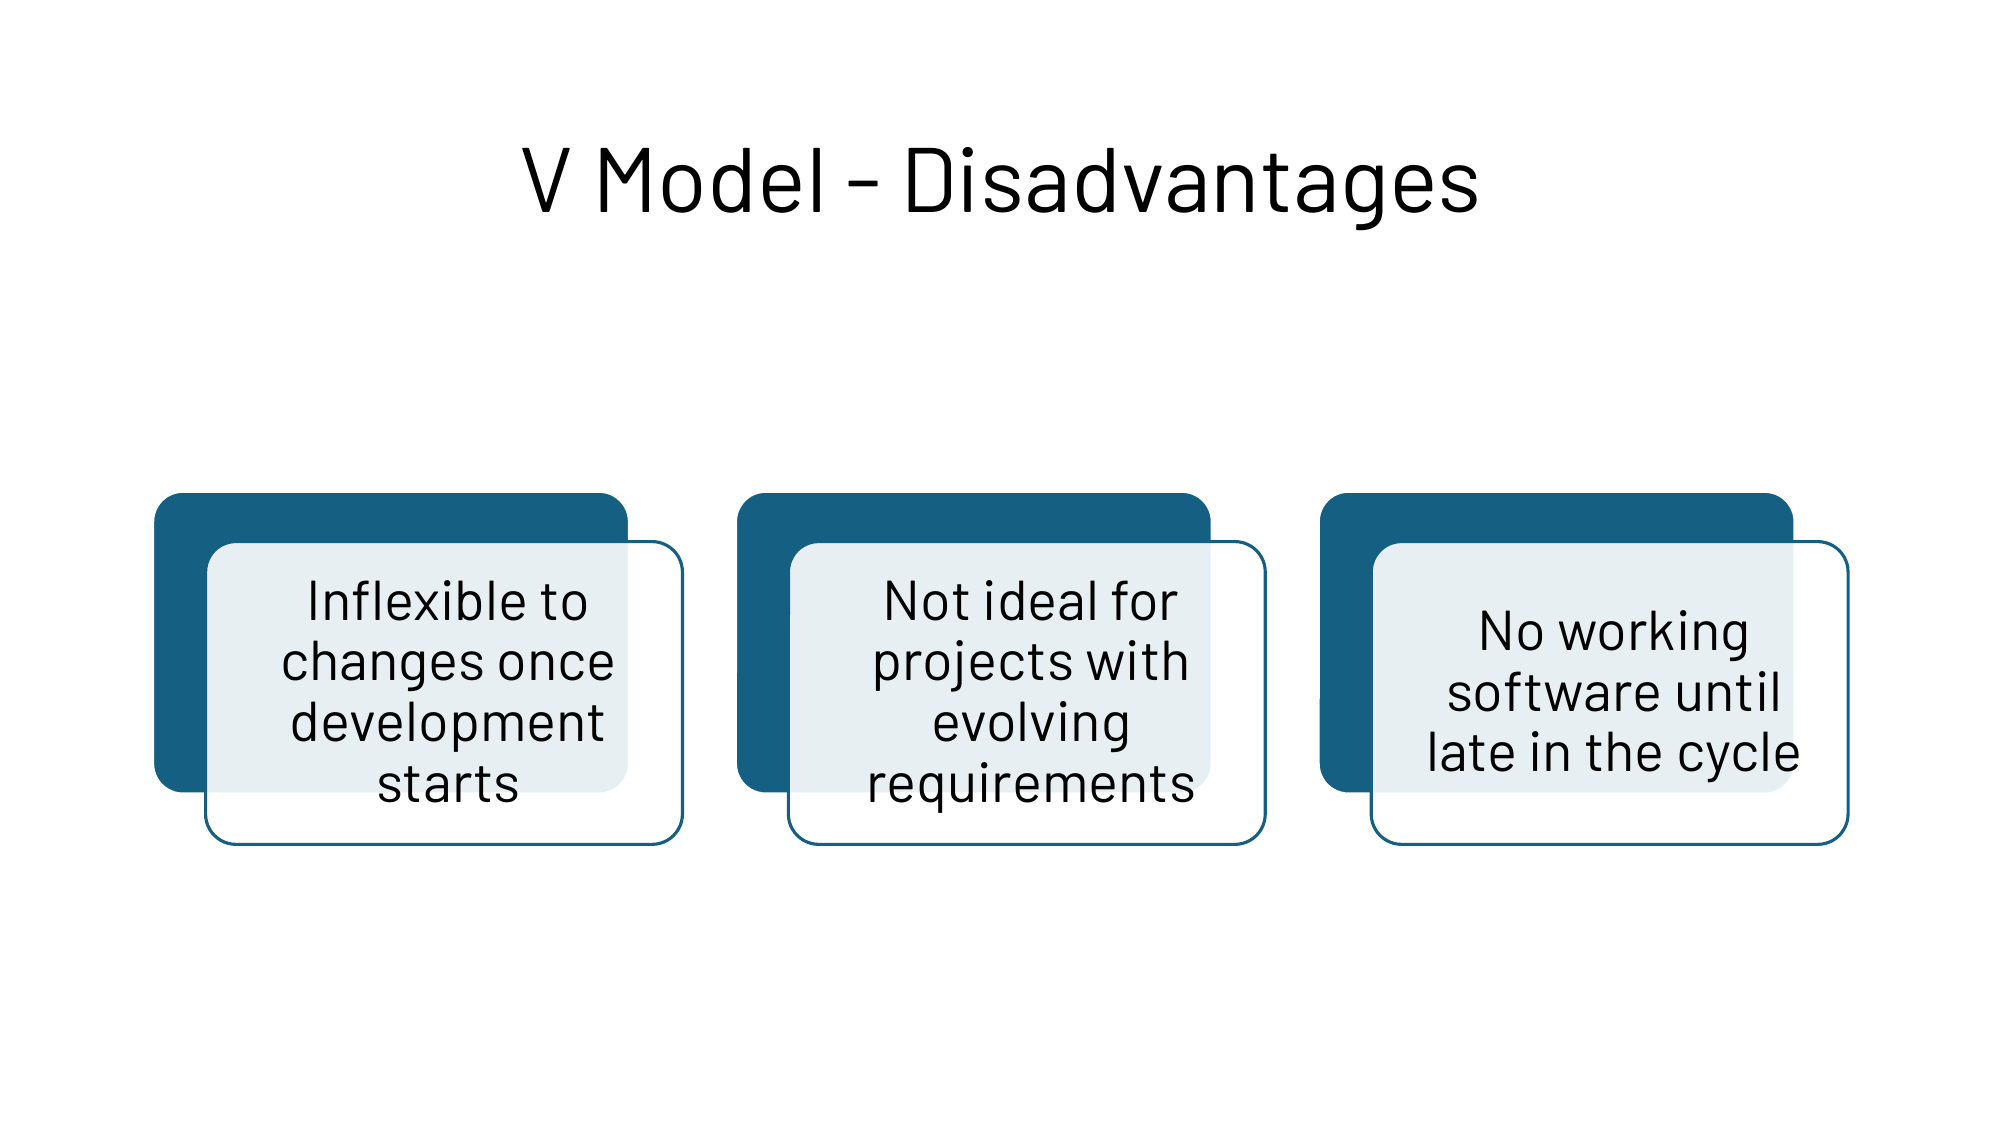

# V Model - Disadvantages
Inflexible to changes once development starts
Not ideal for projects with evolving requirements
No working software until late in the cycle